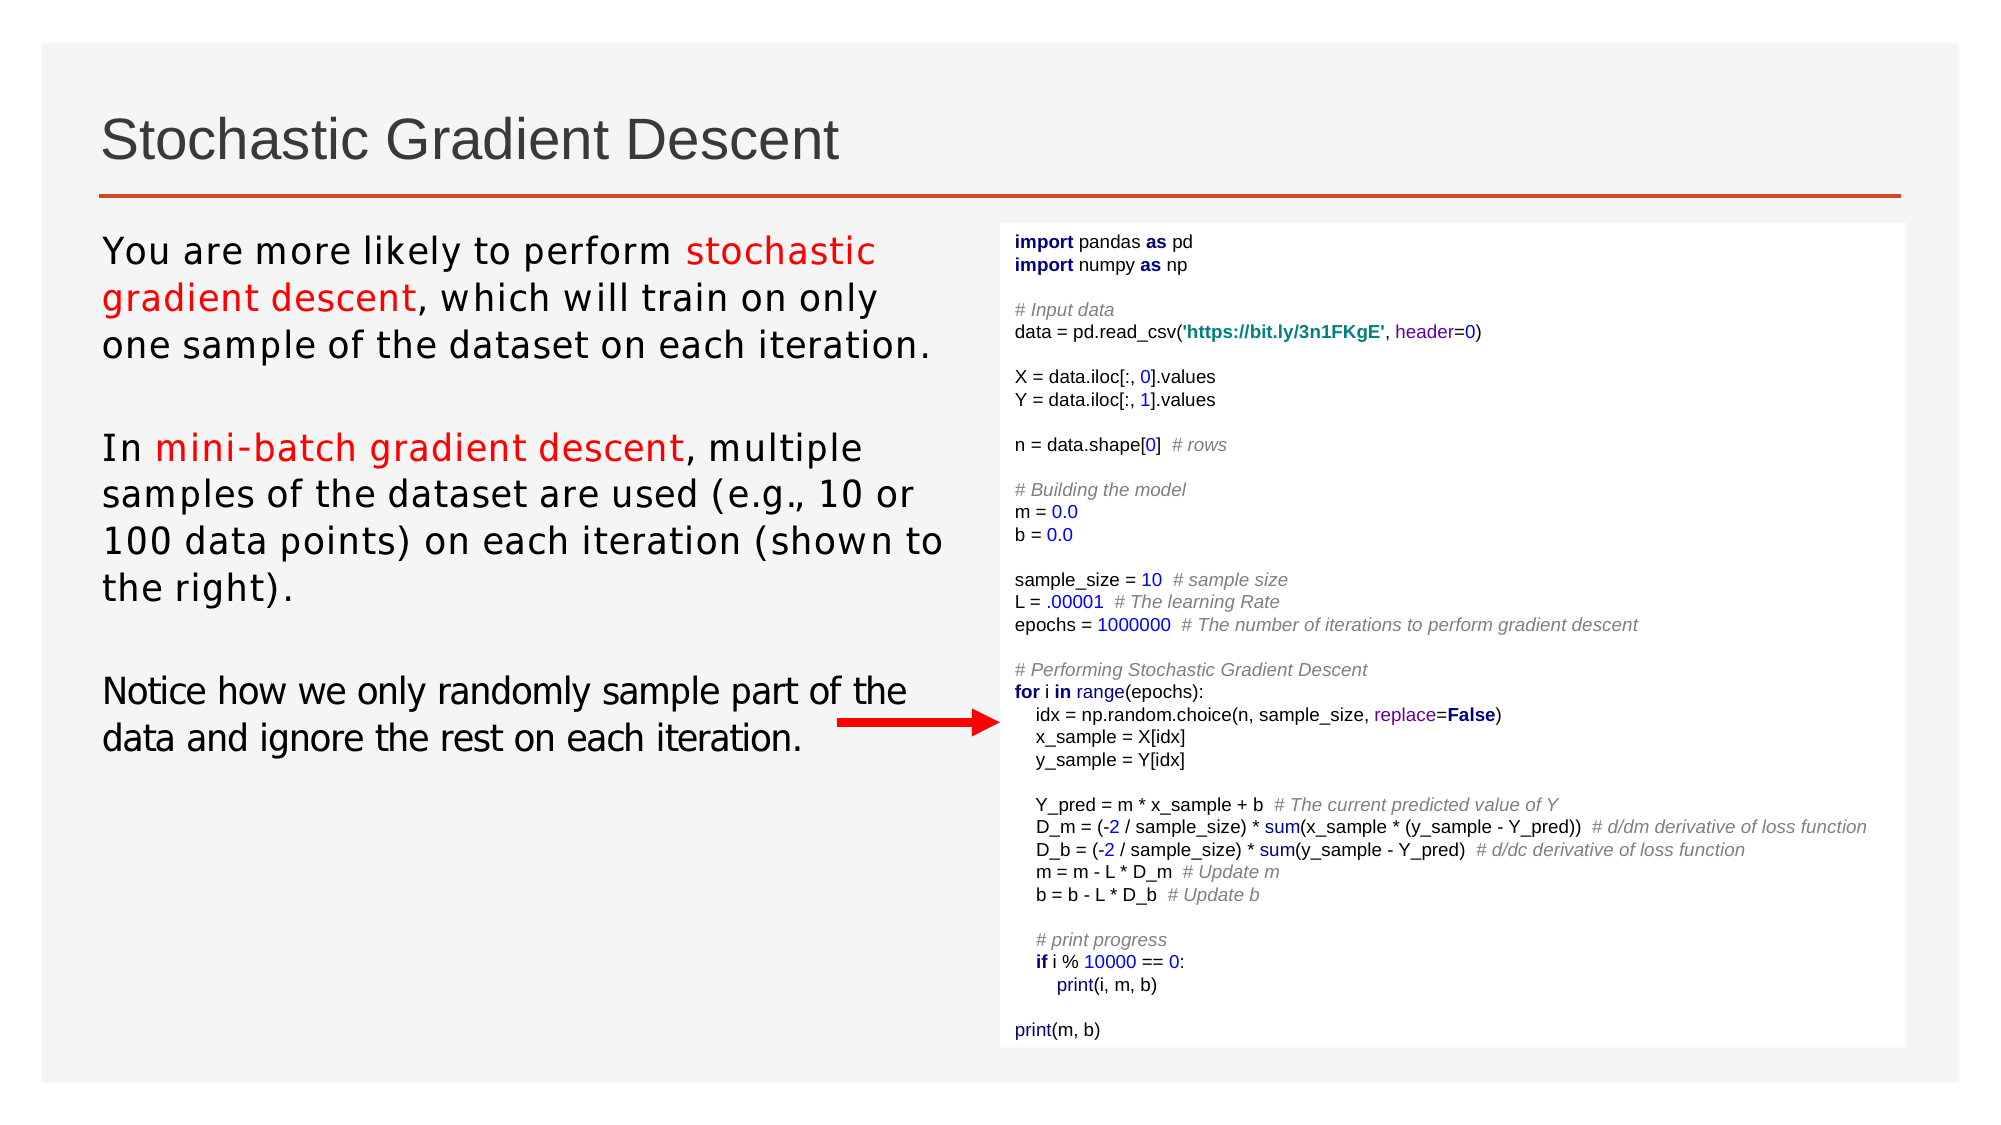

# Stochastic Gradient Descent
You are more likely to perform stochastic gradient descent, which will train on only one sample of the dataset on each iteration.

In mini-batch gradient descent, multiple samples of the dataset are used (e.g., 10 or 100 data points) on each iteration (shown to the right).

Notice how we only randomly sample part of the data and ignore the rest on each iteration.
import pandas as pd
import numpy as np
# Input data
data = pd.read_csv('https://bit.ly/3n1FKgE', header=0)
X = data.iloc[:, 0].values
Y = data.iloc[:, 1].values
n = data.shape[0]  # rows
# Building the model
m = 0.0
b = 0.0
sample_size = 10  # sample size
L = .00001  # The learning Rate
epochs = 1000000  # The number of iterations to perform gradient descent
# Performing Stochastic Gradient Descent
for i in range(epochs):
    idx = np.random.choice(n, sample_size, replace=False)
    x_sample = X[idx]
    y_sample = Y[idx]
    Y_pred = m * x_sample + b  # The current predicted value of Y
    D_m = (-2 / sample_size) * sum(x_sample * (y_sample - Y_pred))  # d/dm derivative of loss function
    D_b = (-2 / sample_size) * sum(y_sample - Y_pred)  # d/dc derivative of loss function
    m = m - L * D_m  # Update m
    b = b - L * D_b  # Update b
    # print progress
    if i % 10000 == 0:
        print(i, m, b)
print(m, b)